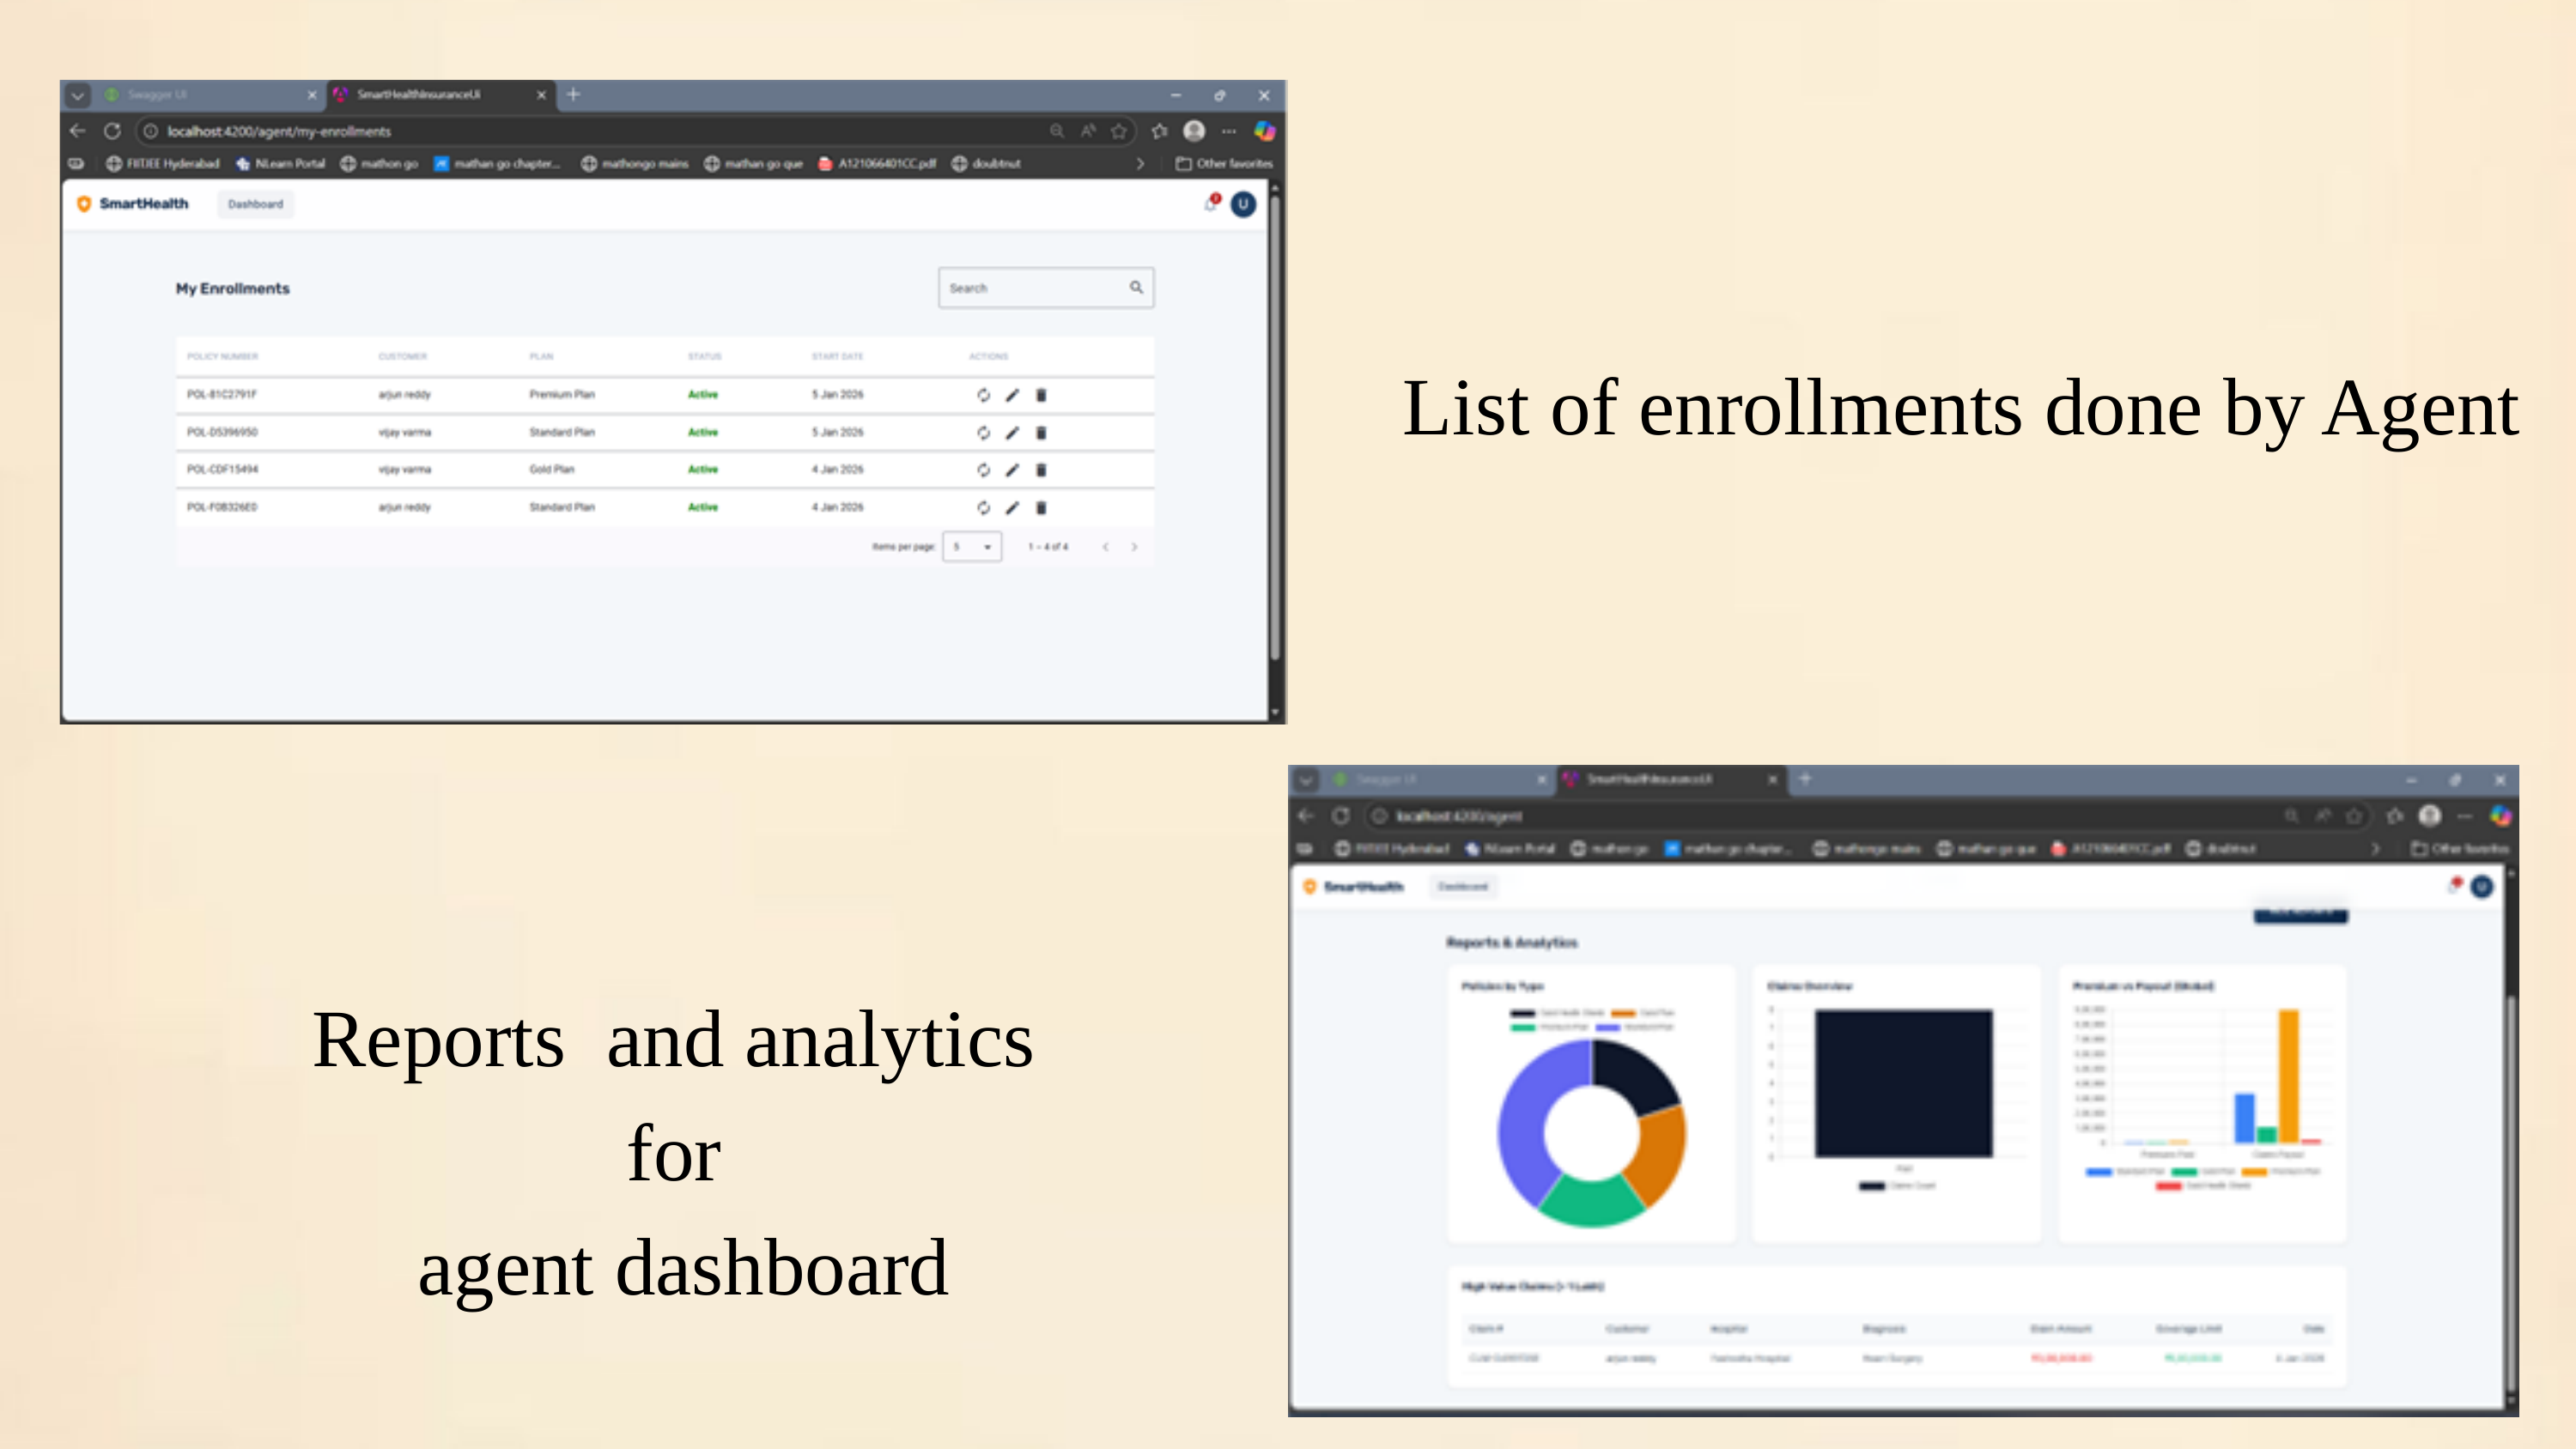

List of enrollments done by Agent

Reports  and analytics for
 agent dashboard